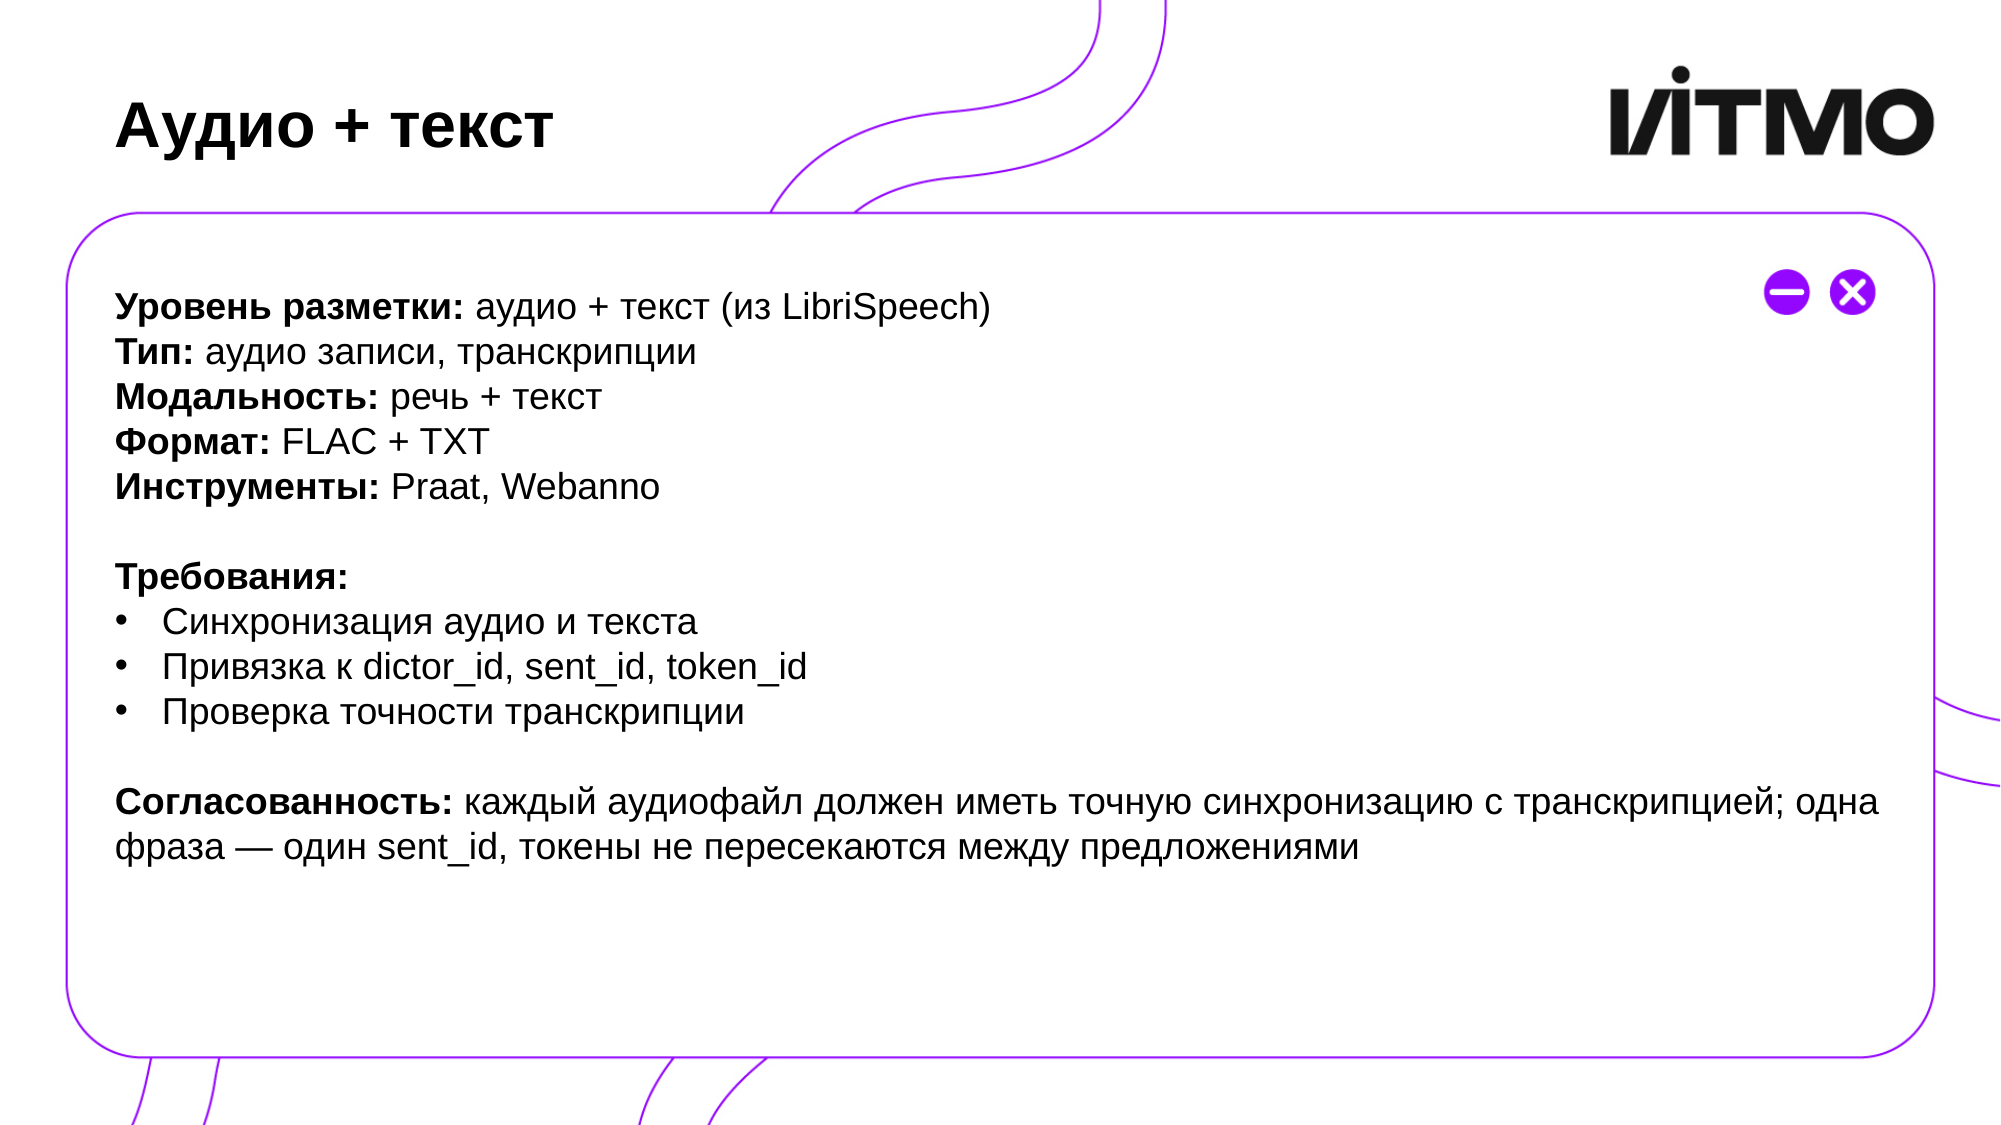

# Аудио + текст
Уровень разметки: аудио + текст (из LibriSpeech)
Тип: аудио записи, транскрипции
Модальность: речь + текст
Формат: FLAC + TXT
Инструменты: Praat, Webanno

Требования:
Синхронизация аудио и текста
Привязка к dictor_id, sent_id, token_id
Проверка точности транскрипции

Согласованность: каждый аудиофайл должен иметь точную синхронизацию с транскрипцией; одна фраза — один sent_id, токены не пересекаются между предложениями